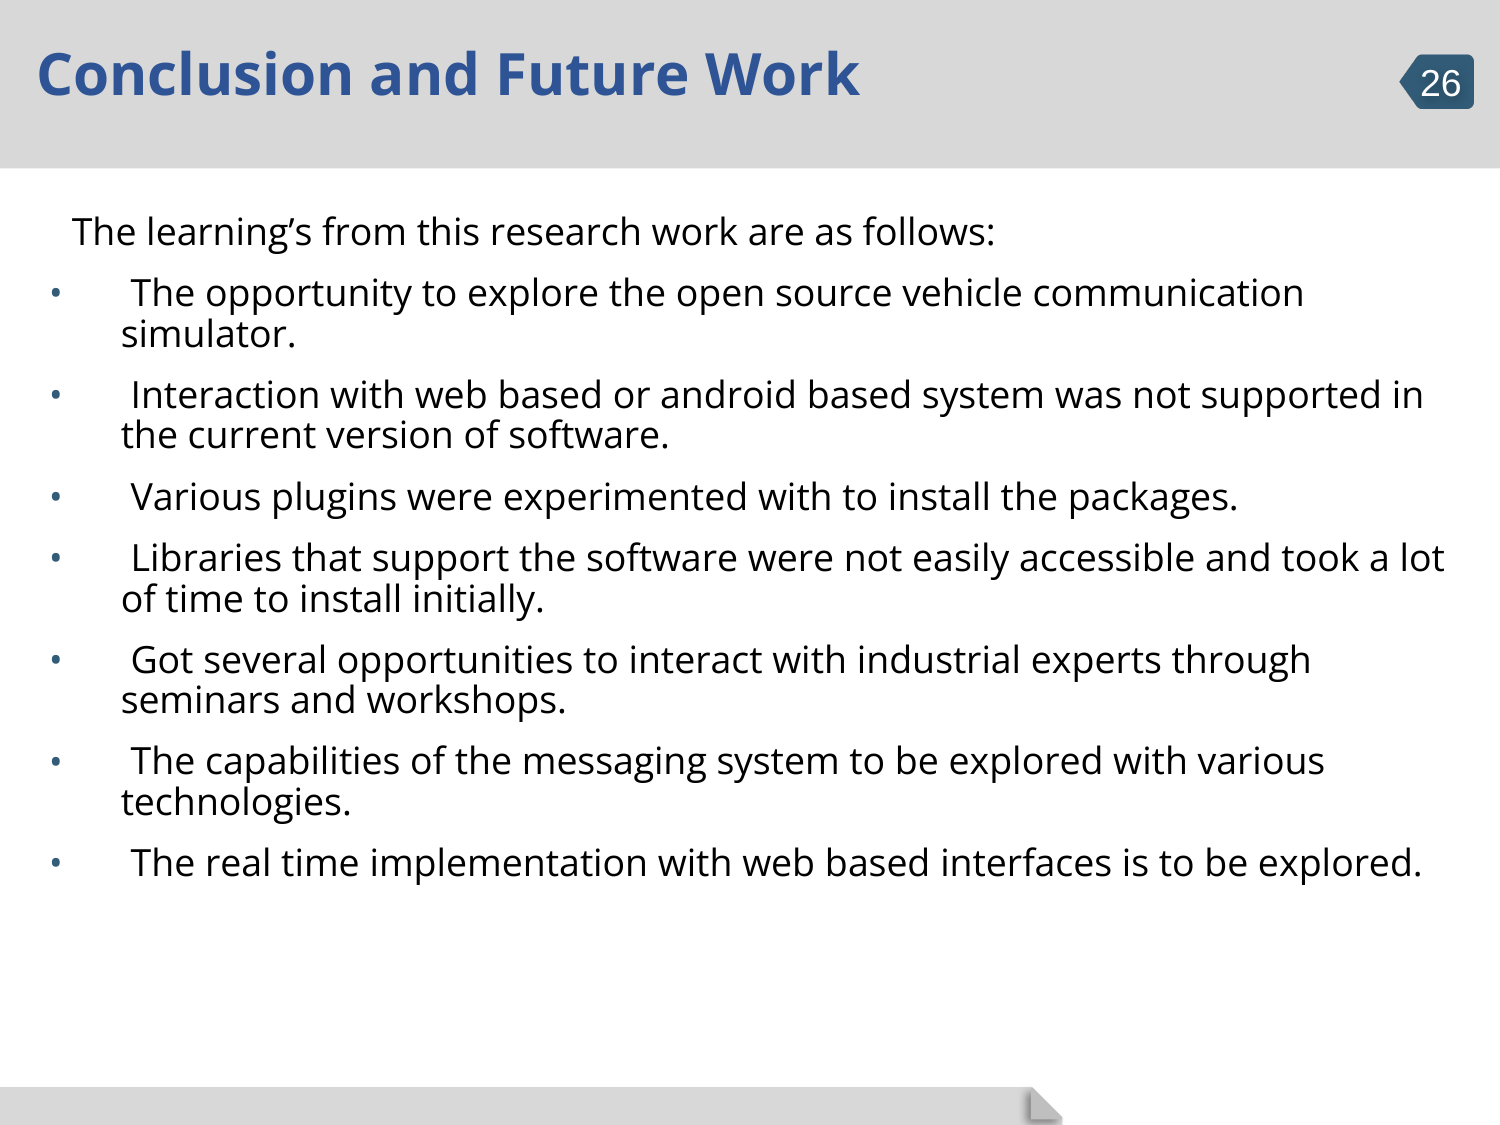

# Conclusion and Future Work
The learning’s from this research work are as follows:
 The opportunity to explore the open source vehicle communication simulator.
 Interaction with web based or android based system was not supported in the current version of software.
 Various plugins were experimented with to install the packages.
 Libraries that support the software were not easily accessible and took a lot of time to install initially.
 Got several opportunities to interact with industrial experts through seminars and workshops.
 The capabilities of the messaging system to be explored with various technologies.
 The real time implementation with web based interfaces is to be explored.